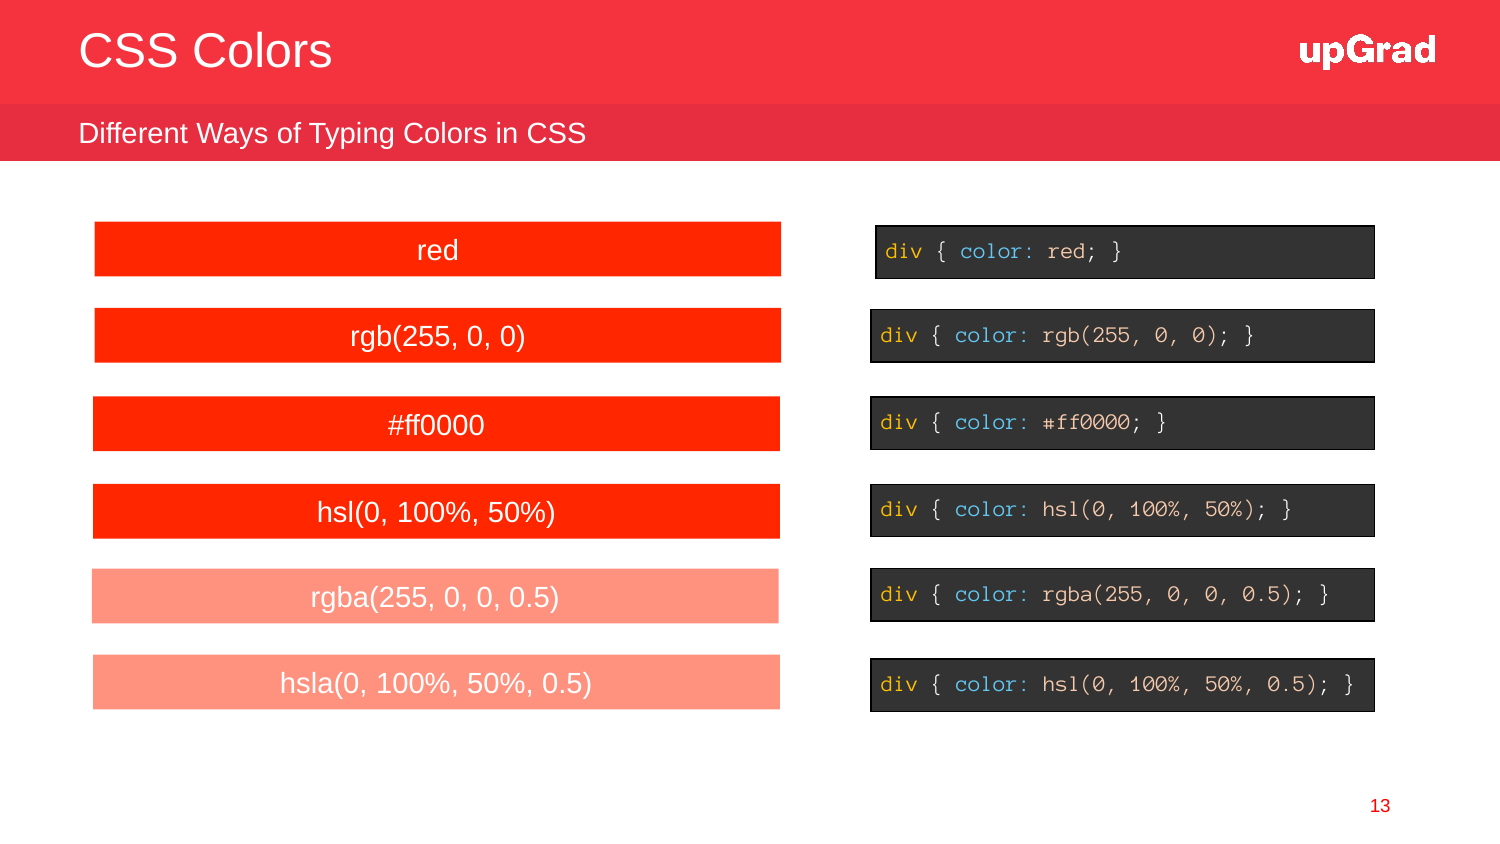

CSS Colors

Different Ways of Typing Colors in CSS
red
| div { color: red; } |
| --- |
rgb(255, 0, 0)
| div { color: rgb(255, 0, 0); } |
| --- |
#ff0000
| div { color: #ff0000; } |
| --- |
hsl(0, 100%, 50%)
| div { color: hsl(0, 100%, 50%); } |
| --- |
| div { color: rgba(255, 0, 0, 0.5); } |
| --- |
rgba(255, 0, 0, 0.5)
hsla(0, 100%, 50%, 0.5)
| div { color: hsl(0, 100%, 50%, 0.5); } |
| --- |
13